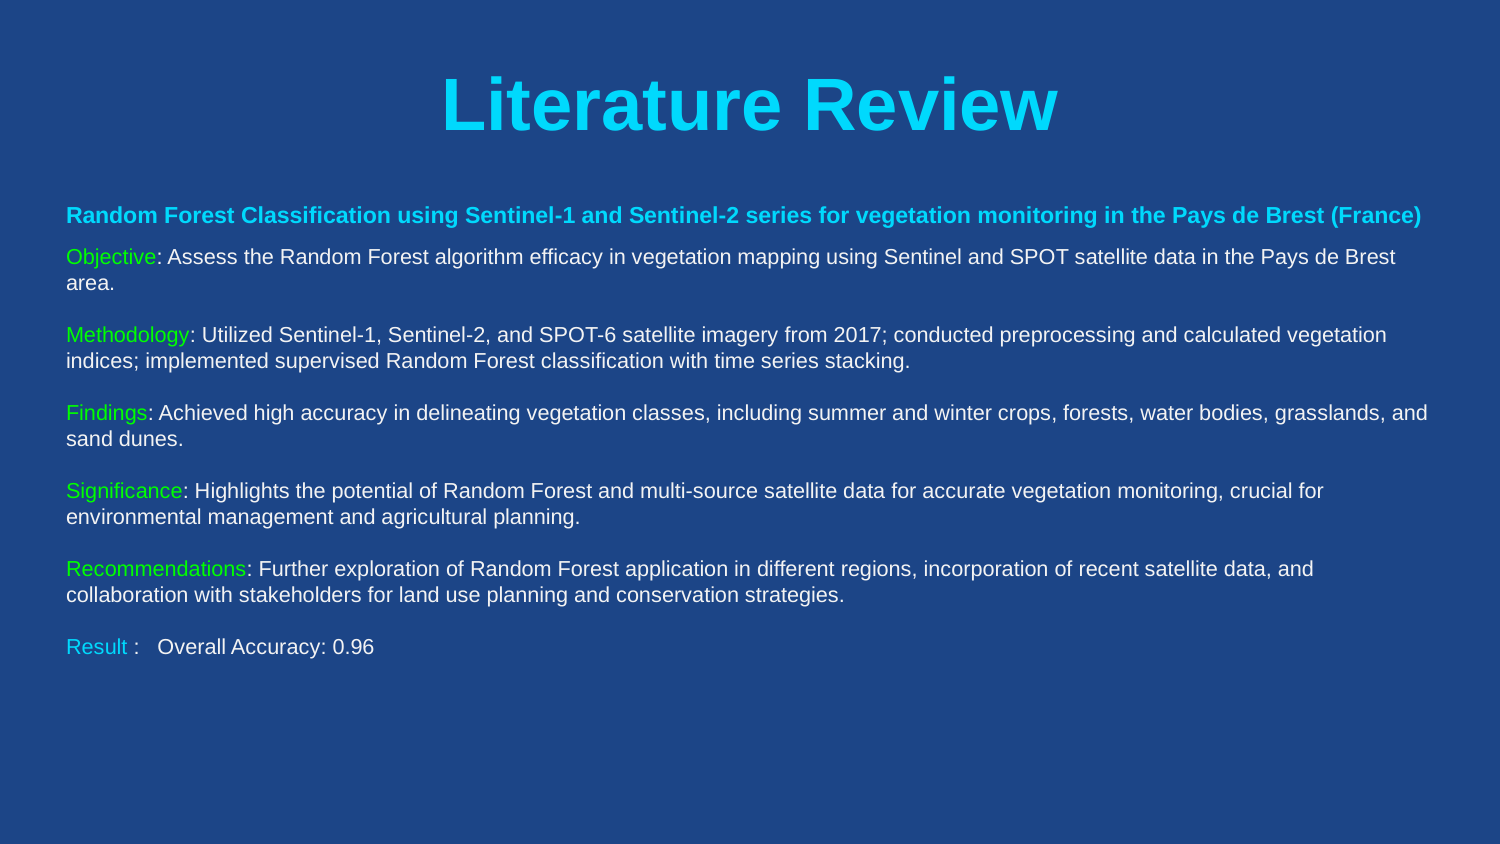

Literature Review

Random Forest Classification using Sentinel-1 and Sentinel-2 series for vegetation monitoring in the Pays de Brest (France)

# Objective: Assess the Random Forest algorithm efficacy in vegetation mapping using Sentinel and SPOT satellite data in the Pays de Brest area.

Methodology: Utilized Sentinel-1, Sentinel-2, and SPOT-6 satellite imagery from 2017; conducted preprocessing and calculated vegetation indices; implemented supervised Random Forest classification with time series stacking.

Findings: Achieved high accuracy in delineating vegetation classes, including summer and winter crops, forests, water bodies, grasslands, and sand dunes.

Significance: Highlights the potential of Random Forest and multi-source satellite data for accurate vegetation monitoring, crucial for environmental management and agricultural planning.

Recommendations: Further exploration of Random Forest application in different regions, incorporation of recent satellite data, and collaboration with stakeholders for land use planning and conservation strategies.

Result :   Overall Accuracy: 0.96